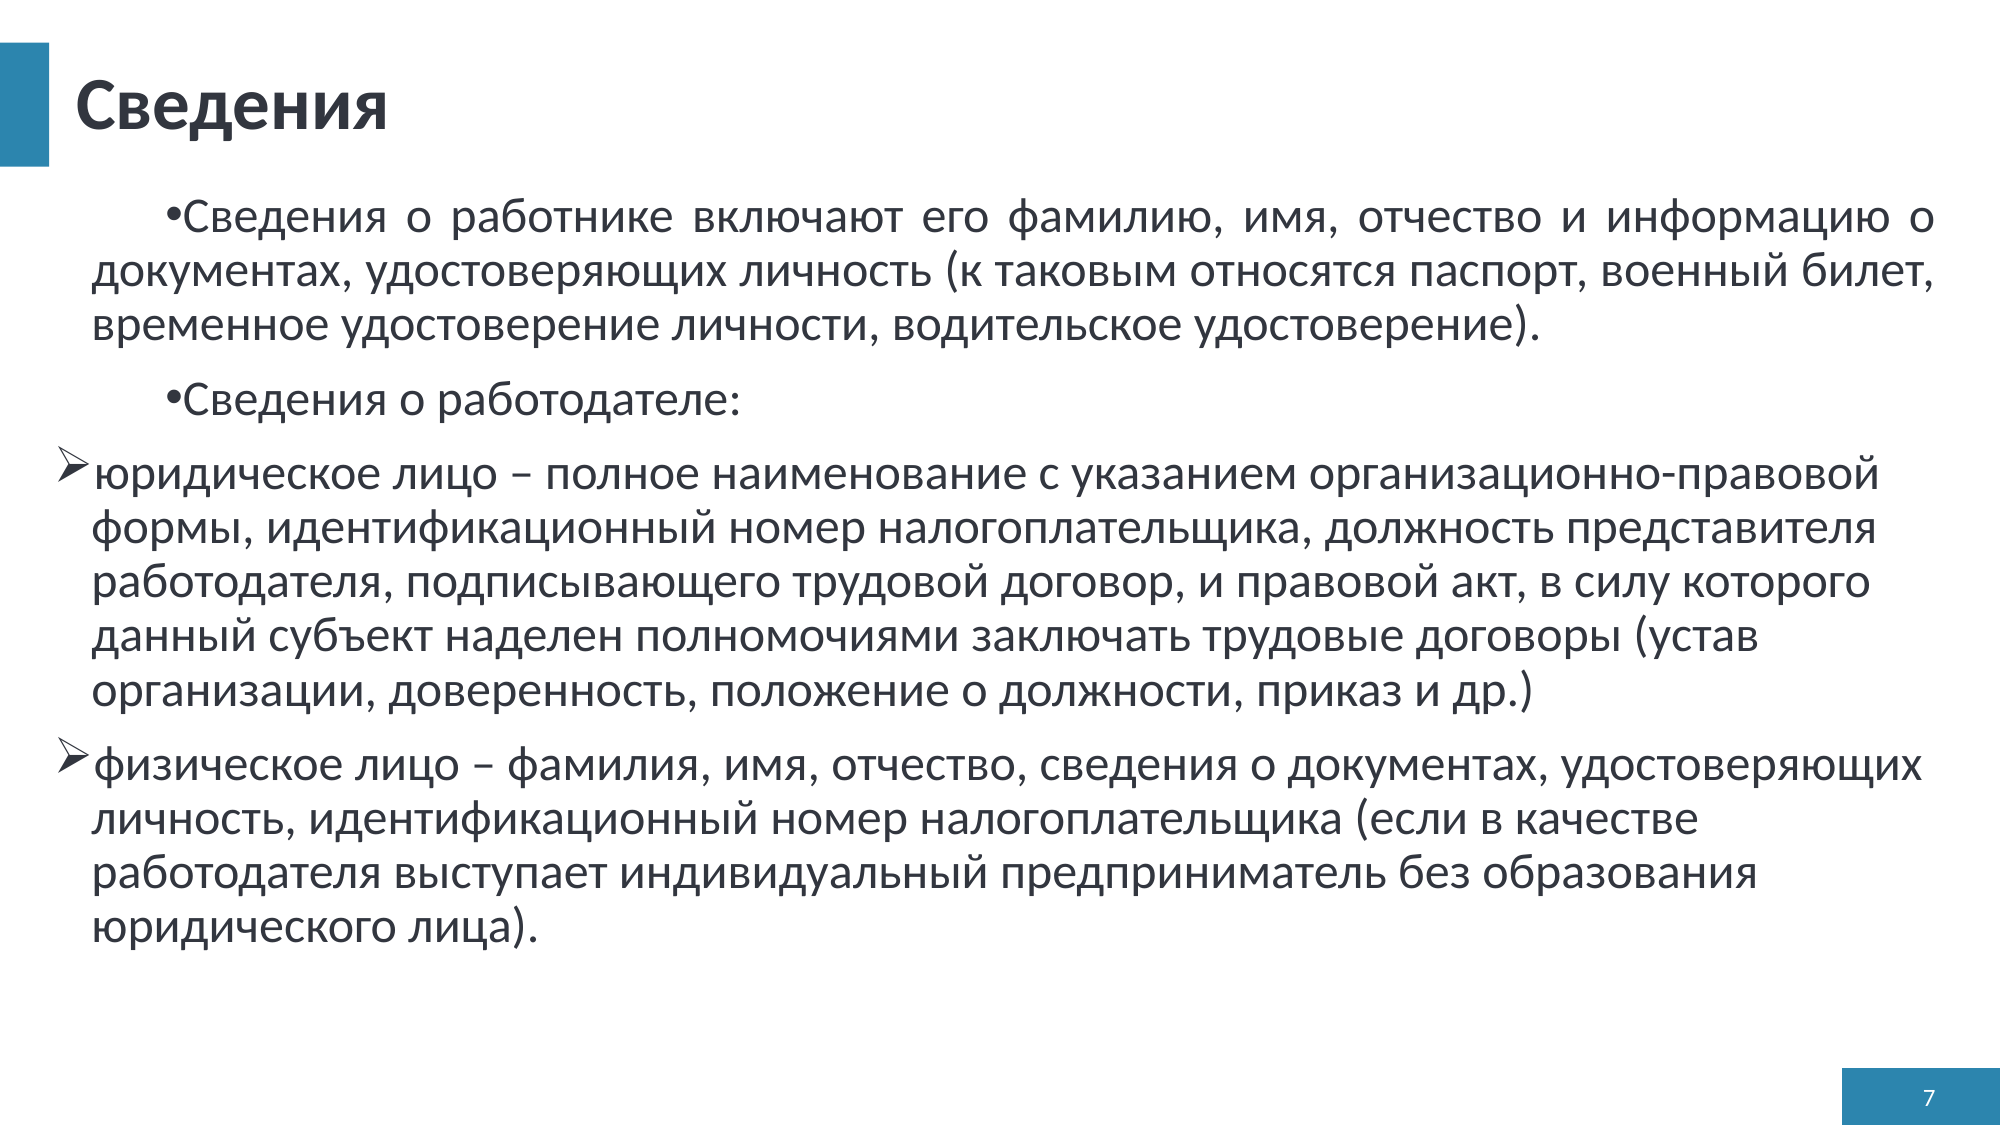

# Сведения
Сведения о работнике включают его фамилию, имя, отчество и информацию о документах, удостоверяющих личность (к таковым относятся паспорт, военный билет, временное удостоверение личности, водительское удостоверение).
Сведения о работодателе:
юридическое лицо – полное наименование с указанием организационно-правовой формы, идентификационный номер налогоплательщика, должность представителя работодателя, подписывающего трудовой договор, и правовой акт, в силу которого данный субъект наделен полномочиями заключать трудовые договоры (устав организации, доверенность, положение о должности, приказ и др.)
физическое лицо – фамилия, имя, отчество, сведения о документах, удостоверяющих личность, идентификационный номер налогоплательщика (если в качестве работодателя выступает индивидуальный предприниматель без образования юридического лица).

7